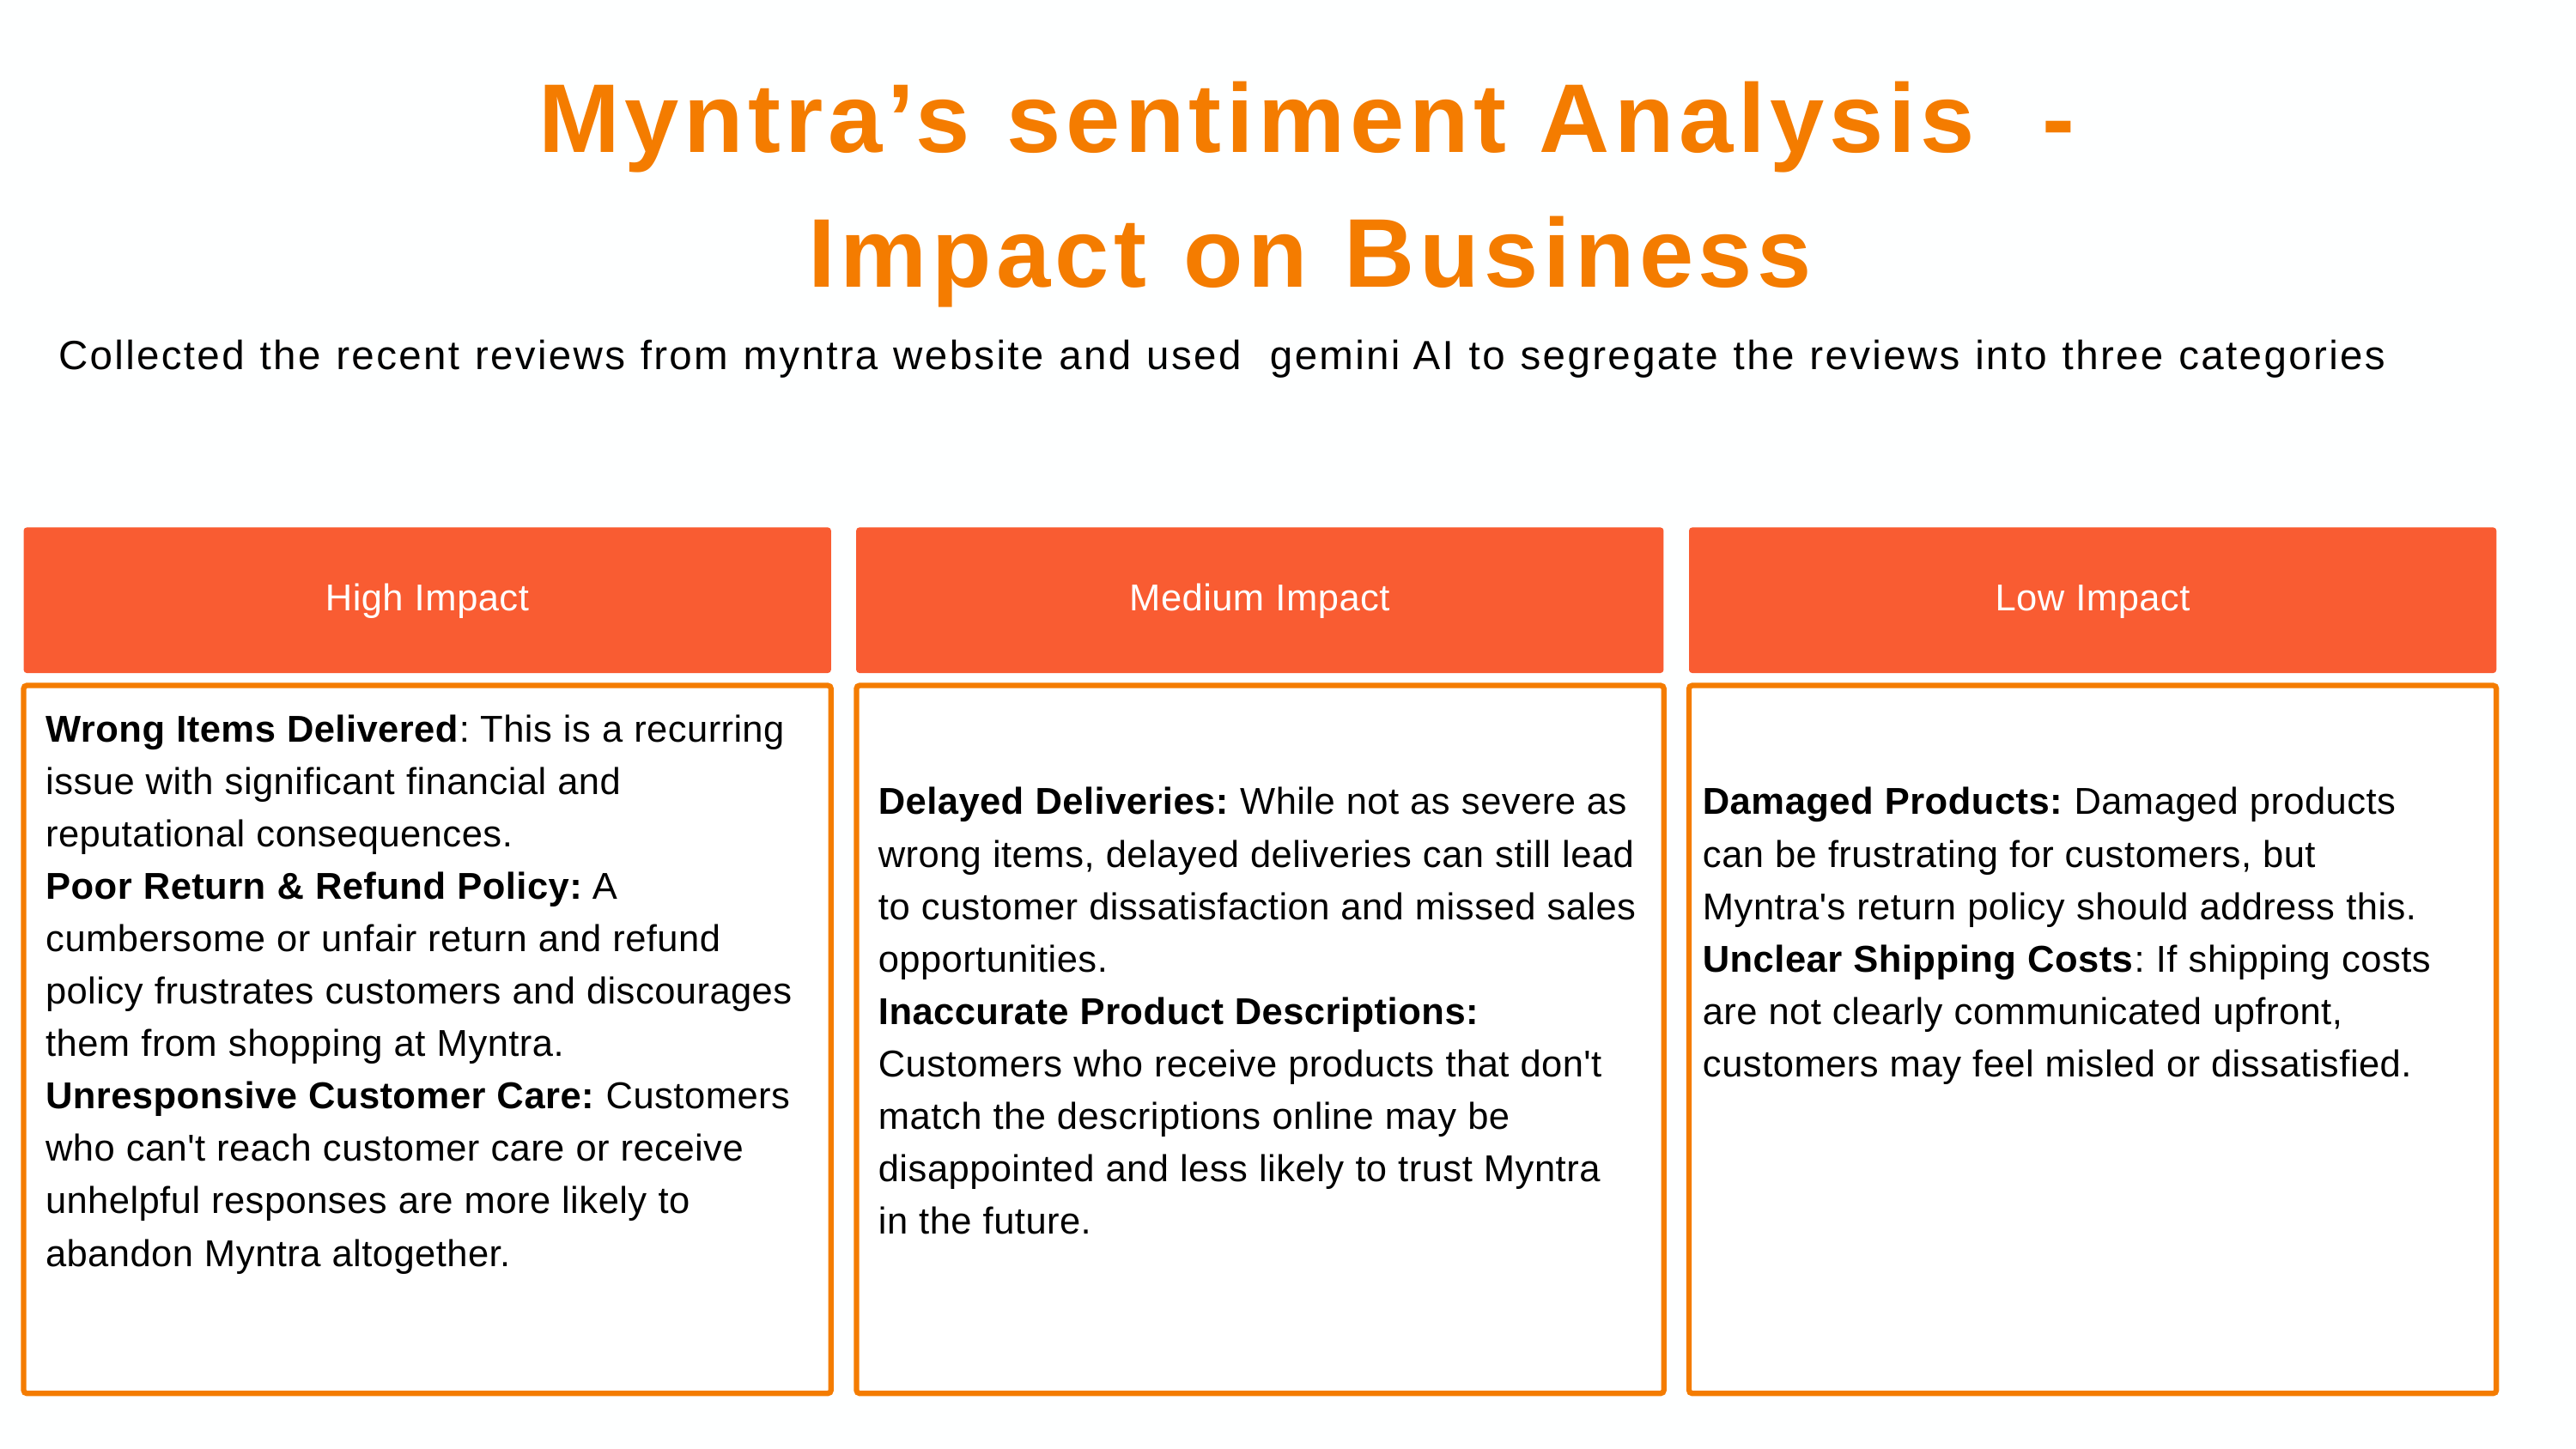

Myntra’s sentiment Analysis  - Impact on Business
Collected the recent reviews from myntra website and used  gemini AI to segregate the reviews into three categories

High Impact

Medium Impact

Low Impact

Wrong Items Delivered: This is a recurring issue with significant financial and reputational consequences.
Poor Return & Refund Policy: A cumbersome or unfair return and refund policy frustrates customers and discourages them from shopping at Myntra.
Unresponsive Customer Care: Customers who can't reach customer care or receive unhelpful responses are more likely to abandon Myntra altogether.
Delayed Deliveries: While not as severe as wrong items, delayed deliveries can still lead to customer dissatisfaction and missed sales opportunities.
Inaccurate Product Descriptions: Customers who receive products that don't match the descriptions online may be disappointed and less likely to trust Myntra in the future.

Damaged Products: Damaged products can be frustrating for customers, but Myntra's return policy should address this.
Unclear Shipping Costs: If shipping costs are not clearly communicated upfront, customers may feel misled or dissatisfied.